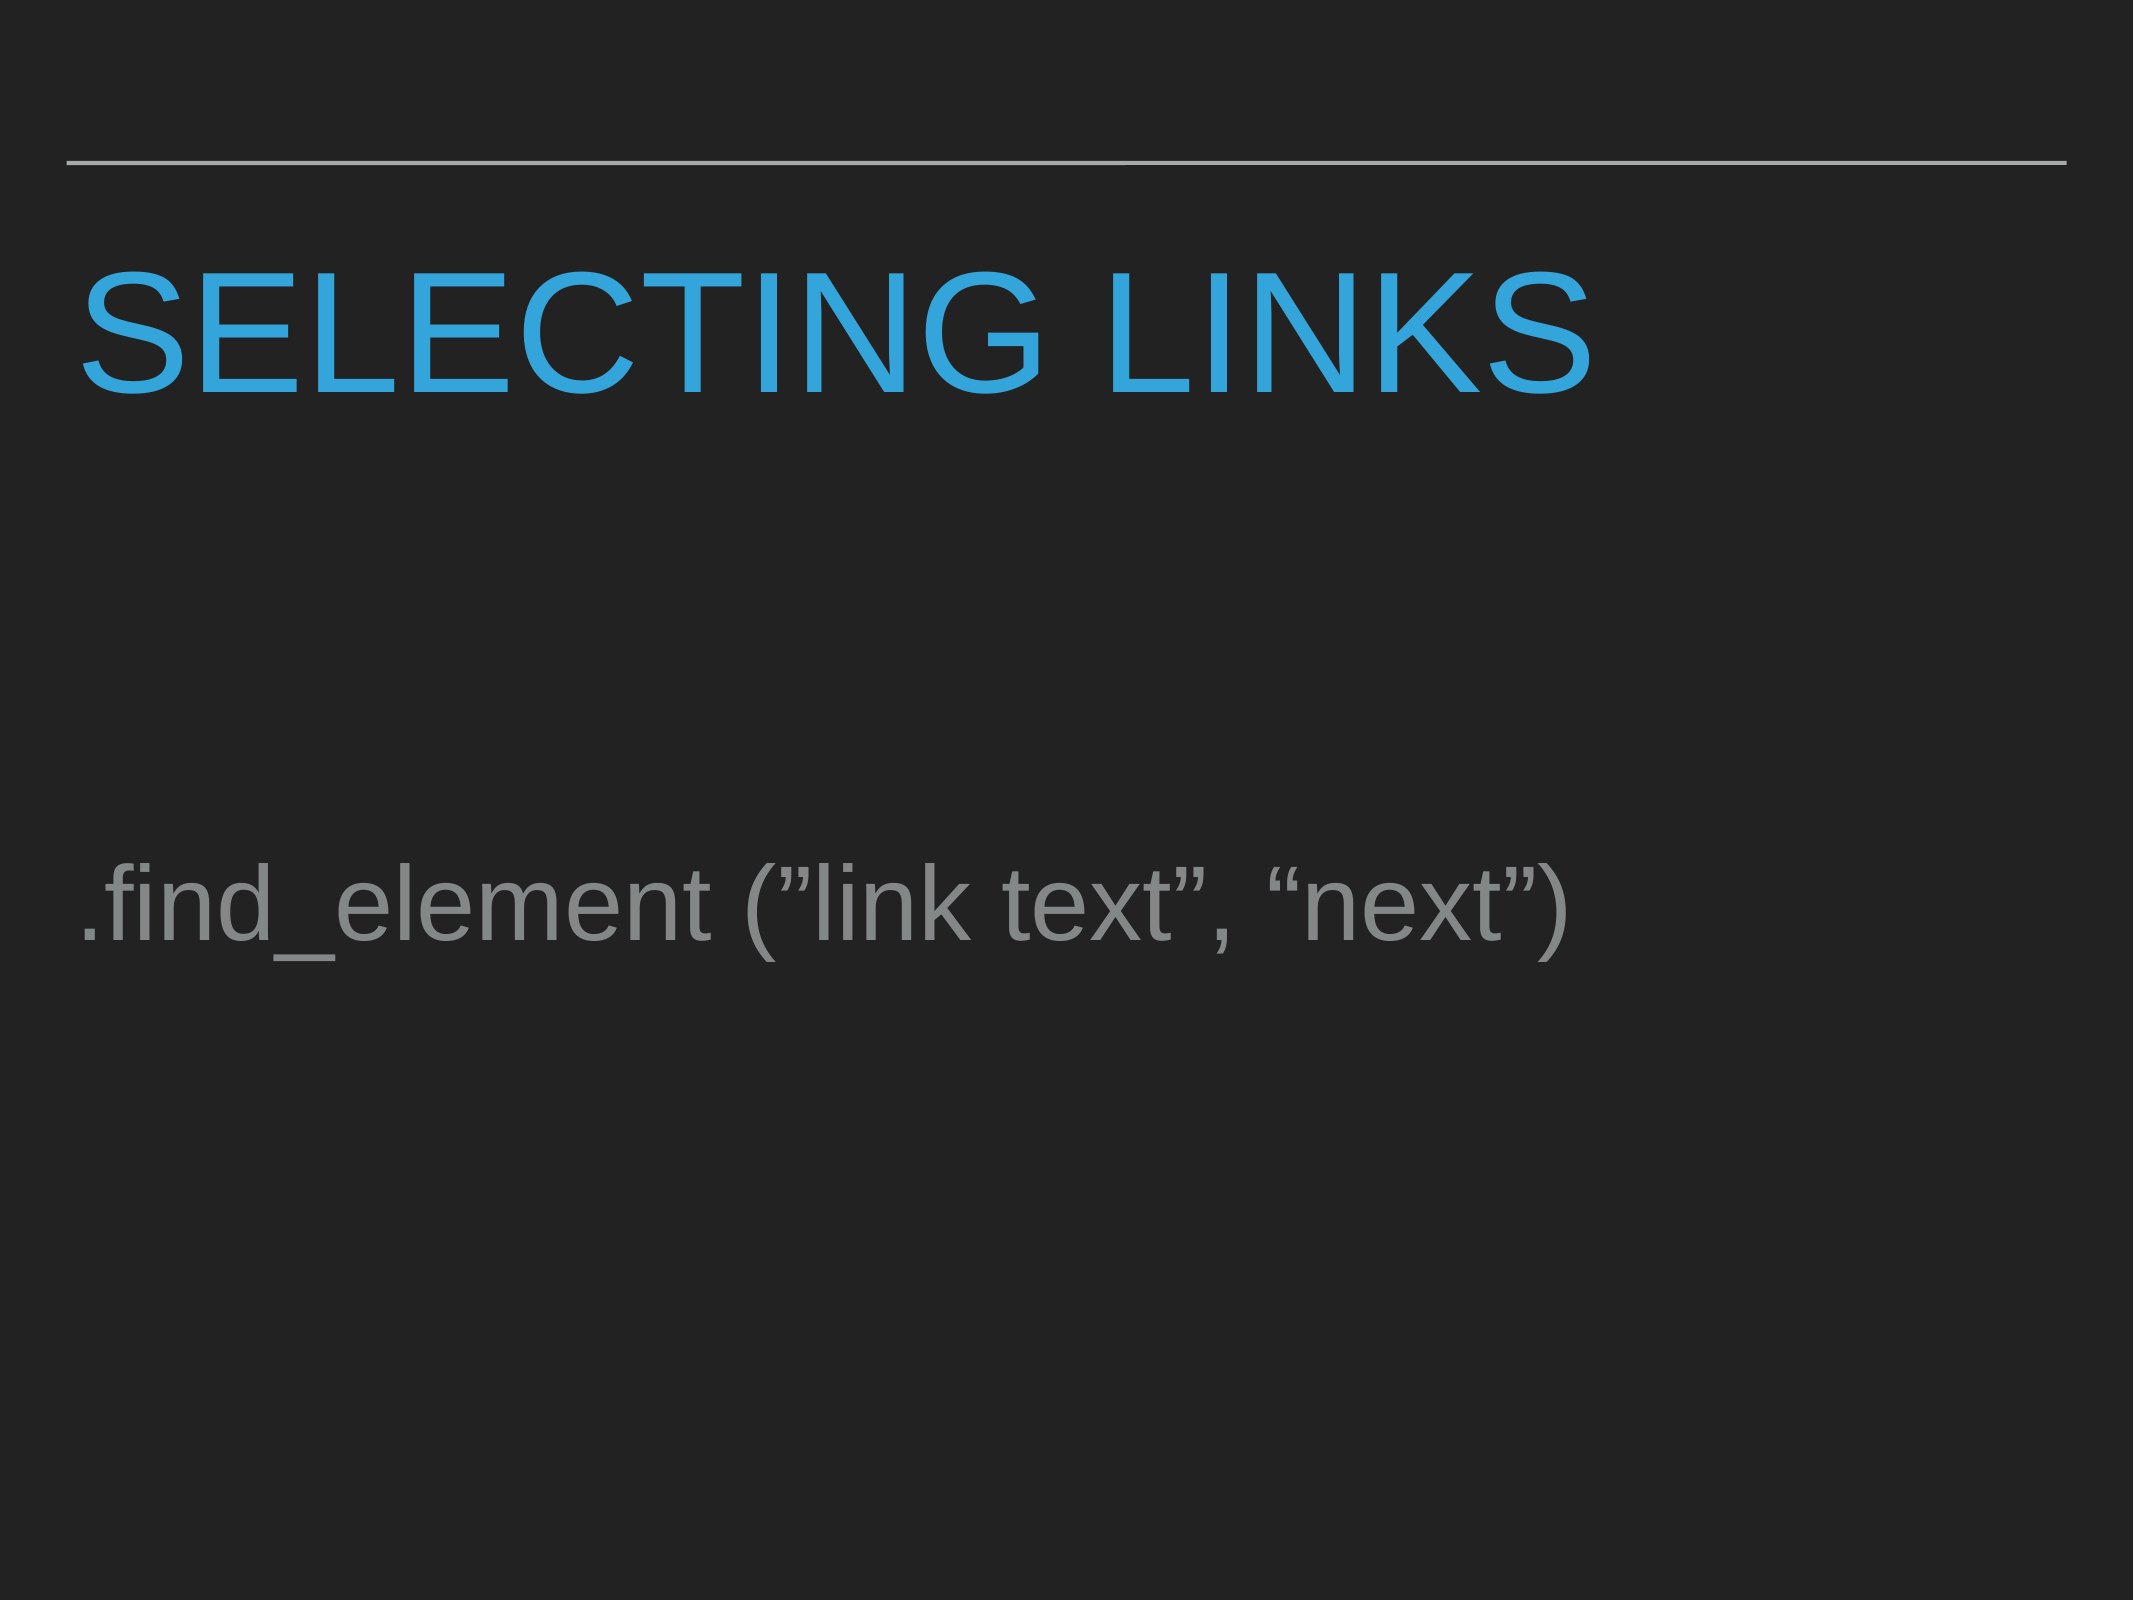

# Selecting links
.find_element (”link text”, “next”)